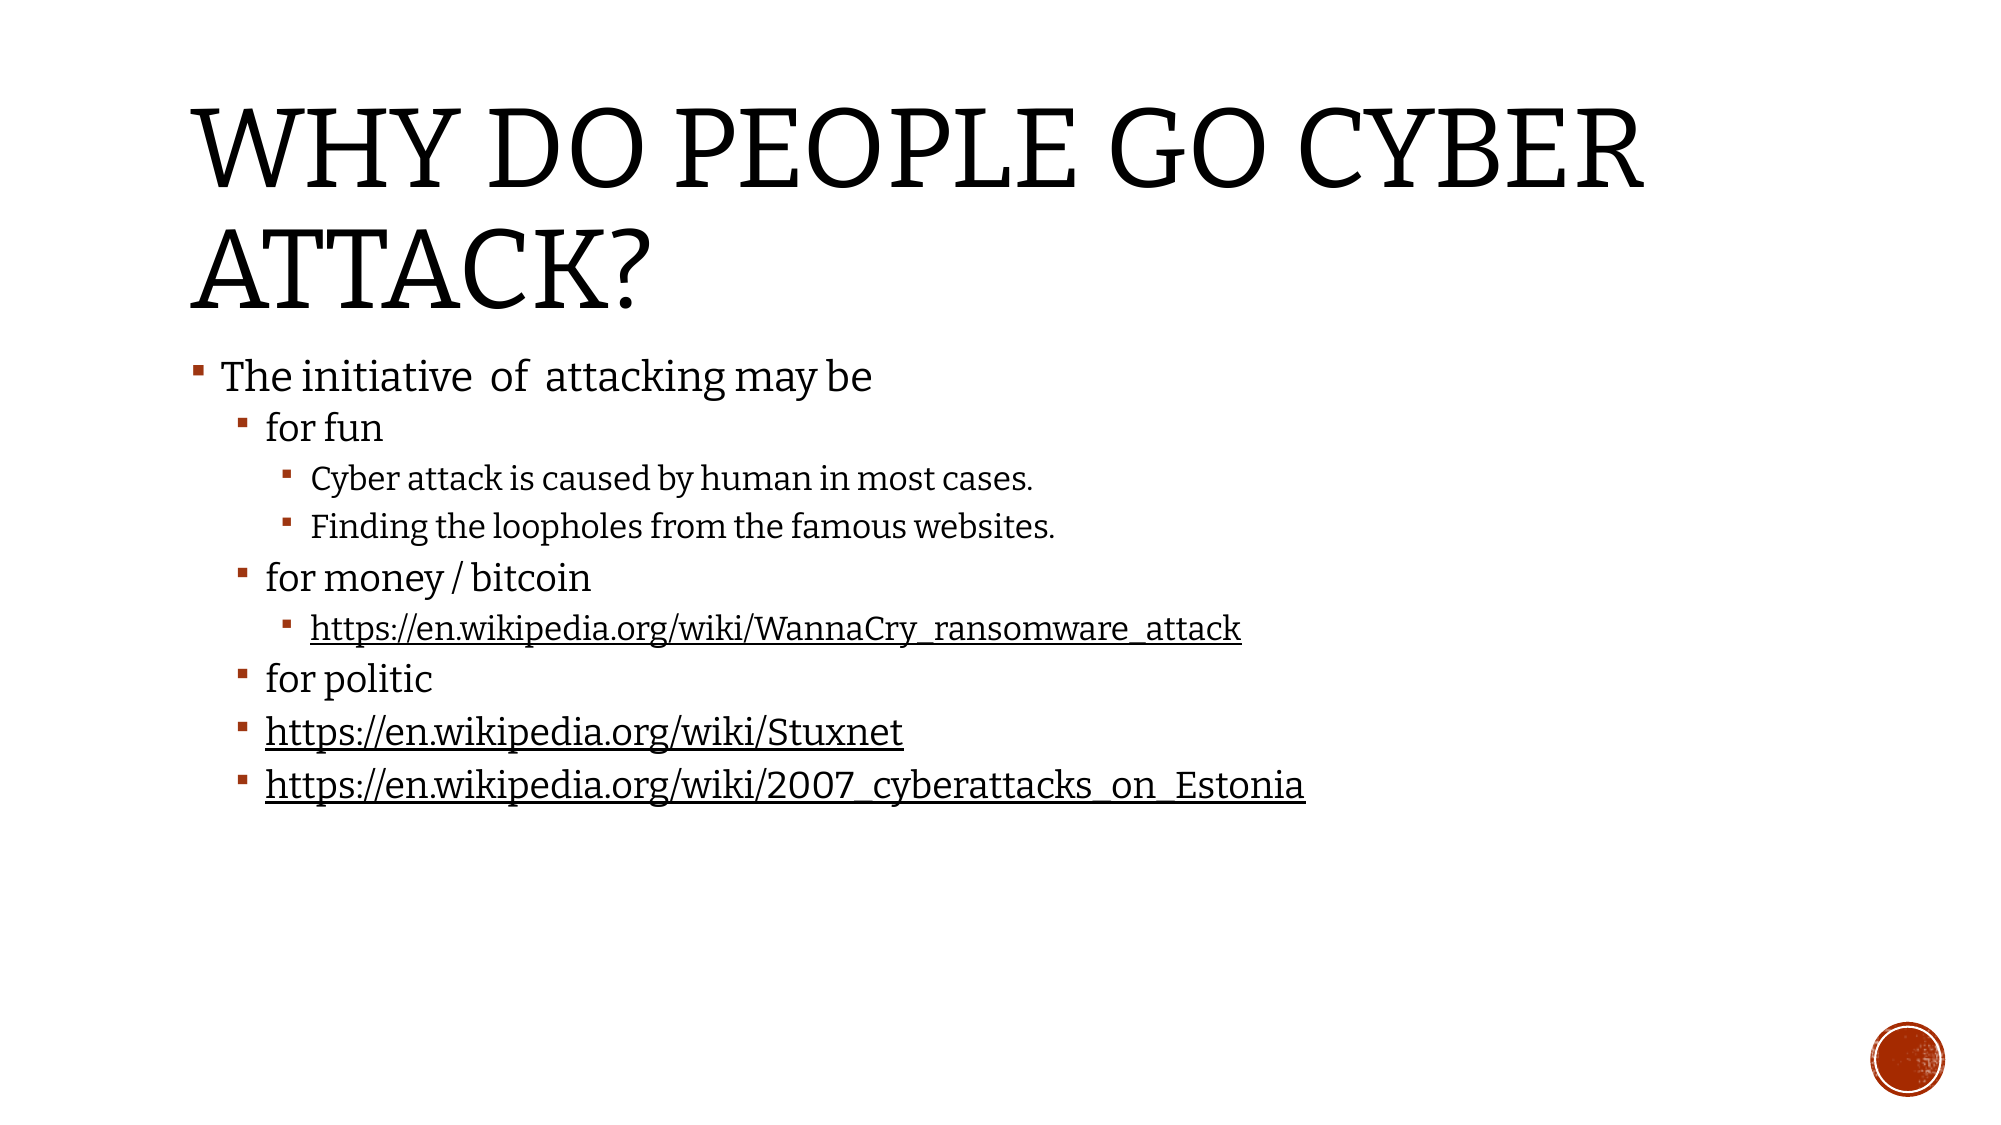

# Why do people go cyber attack?
The initiative  of  attacking may be
for fun
Cyber attack is caused by human in most cases.
Finding the loopholes from the famous websites.
for money / bitcoin
https://en.wikipedia.org/wiki/WannaCry_ransomware_attack
for politic
https://en.wikipedia.org/wiki/Stuxnet
https://en.wikipedia.org/wiki/2007_cyberattacks_on_Estonia